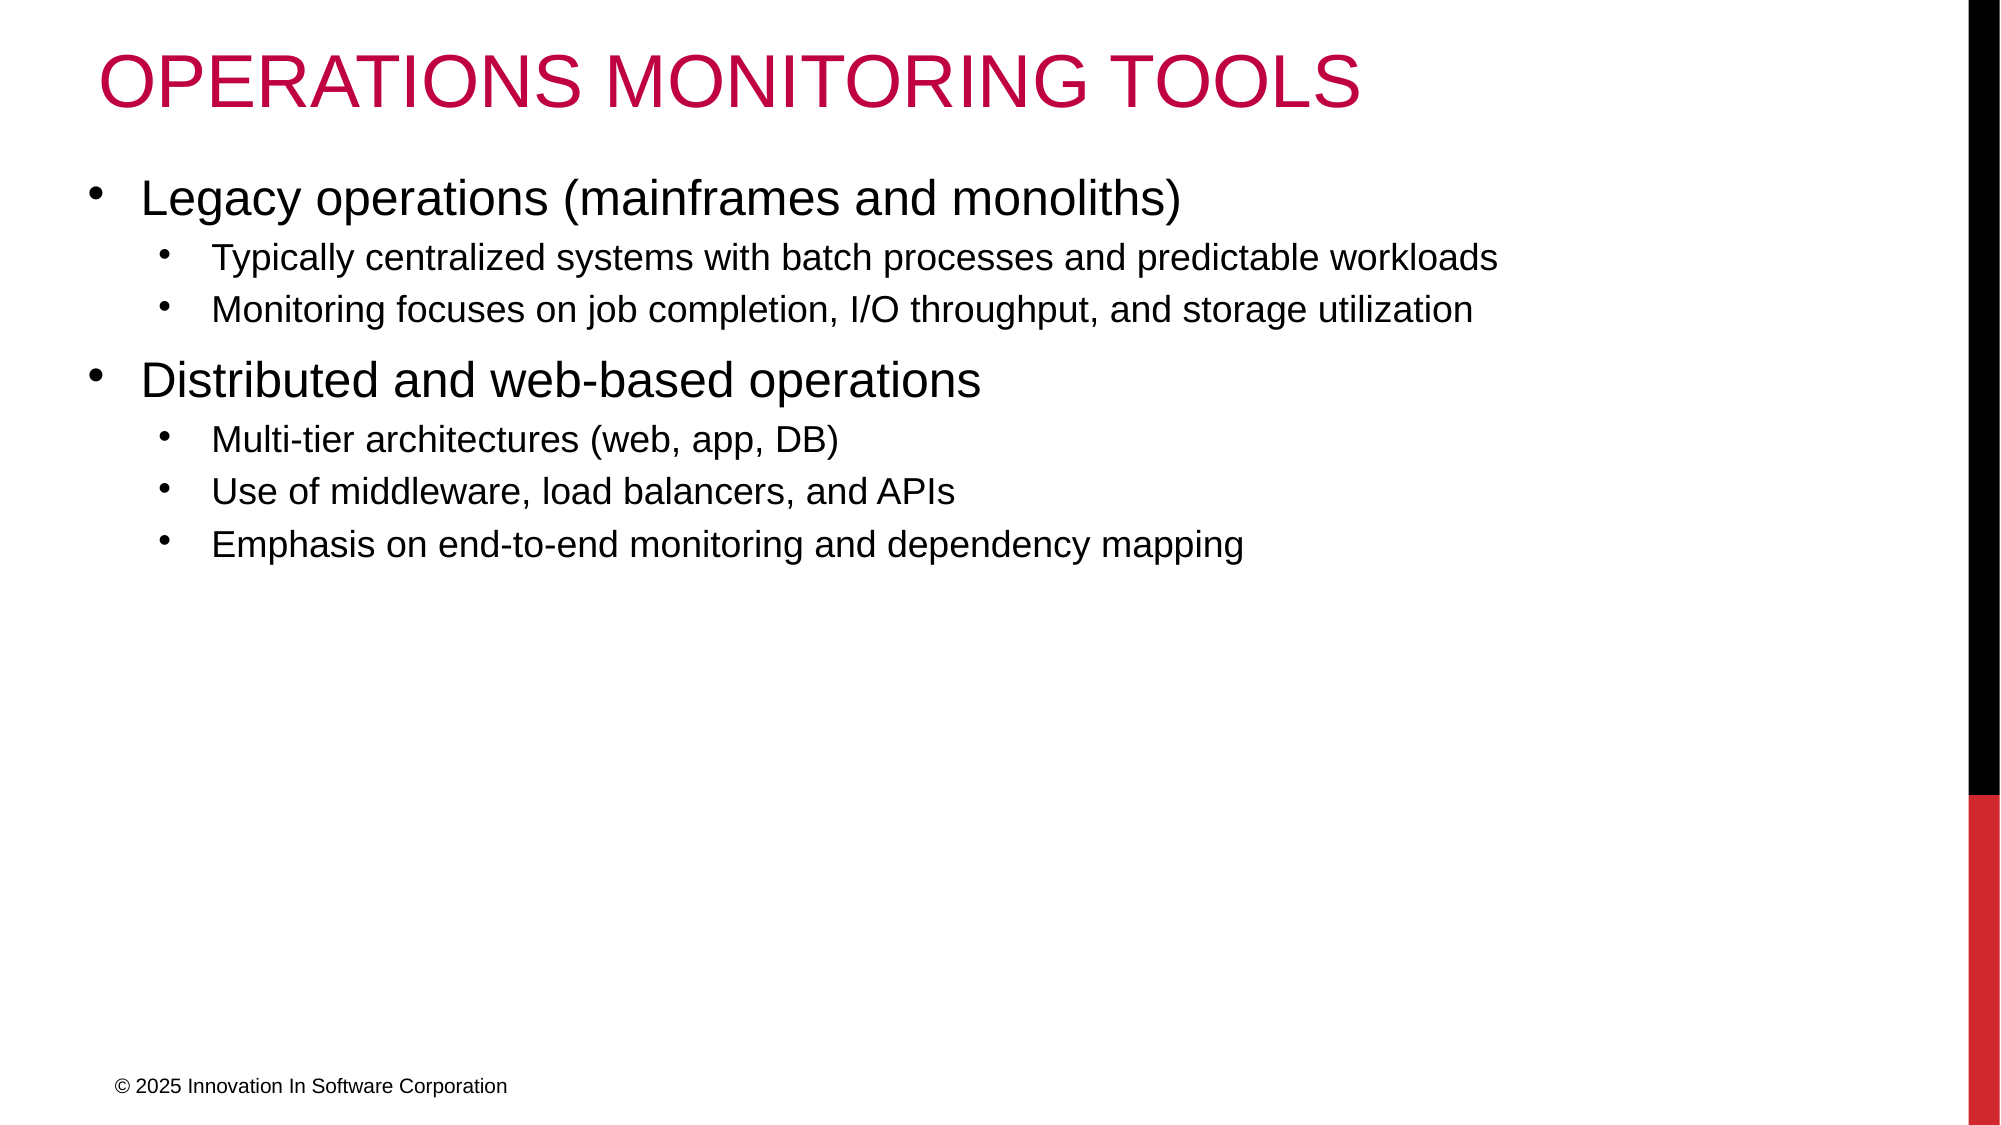

# Operations Monitoring Tools
Legacy operations (mainframes and monoliths)
Typically centralized systems with batch processes and predictable workloads
Monitoring focuses on job completion, I/O throughput, and storage utilization
Distributed and web-based operations
Multi-tier architectures (web, app, DB)
Use of middleware, load balancers, and APIs
Emphasis on end-to-end monitoring and dependency mapping
© 2025 Innovation In Software Corporation